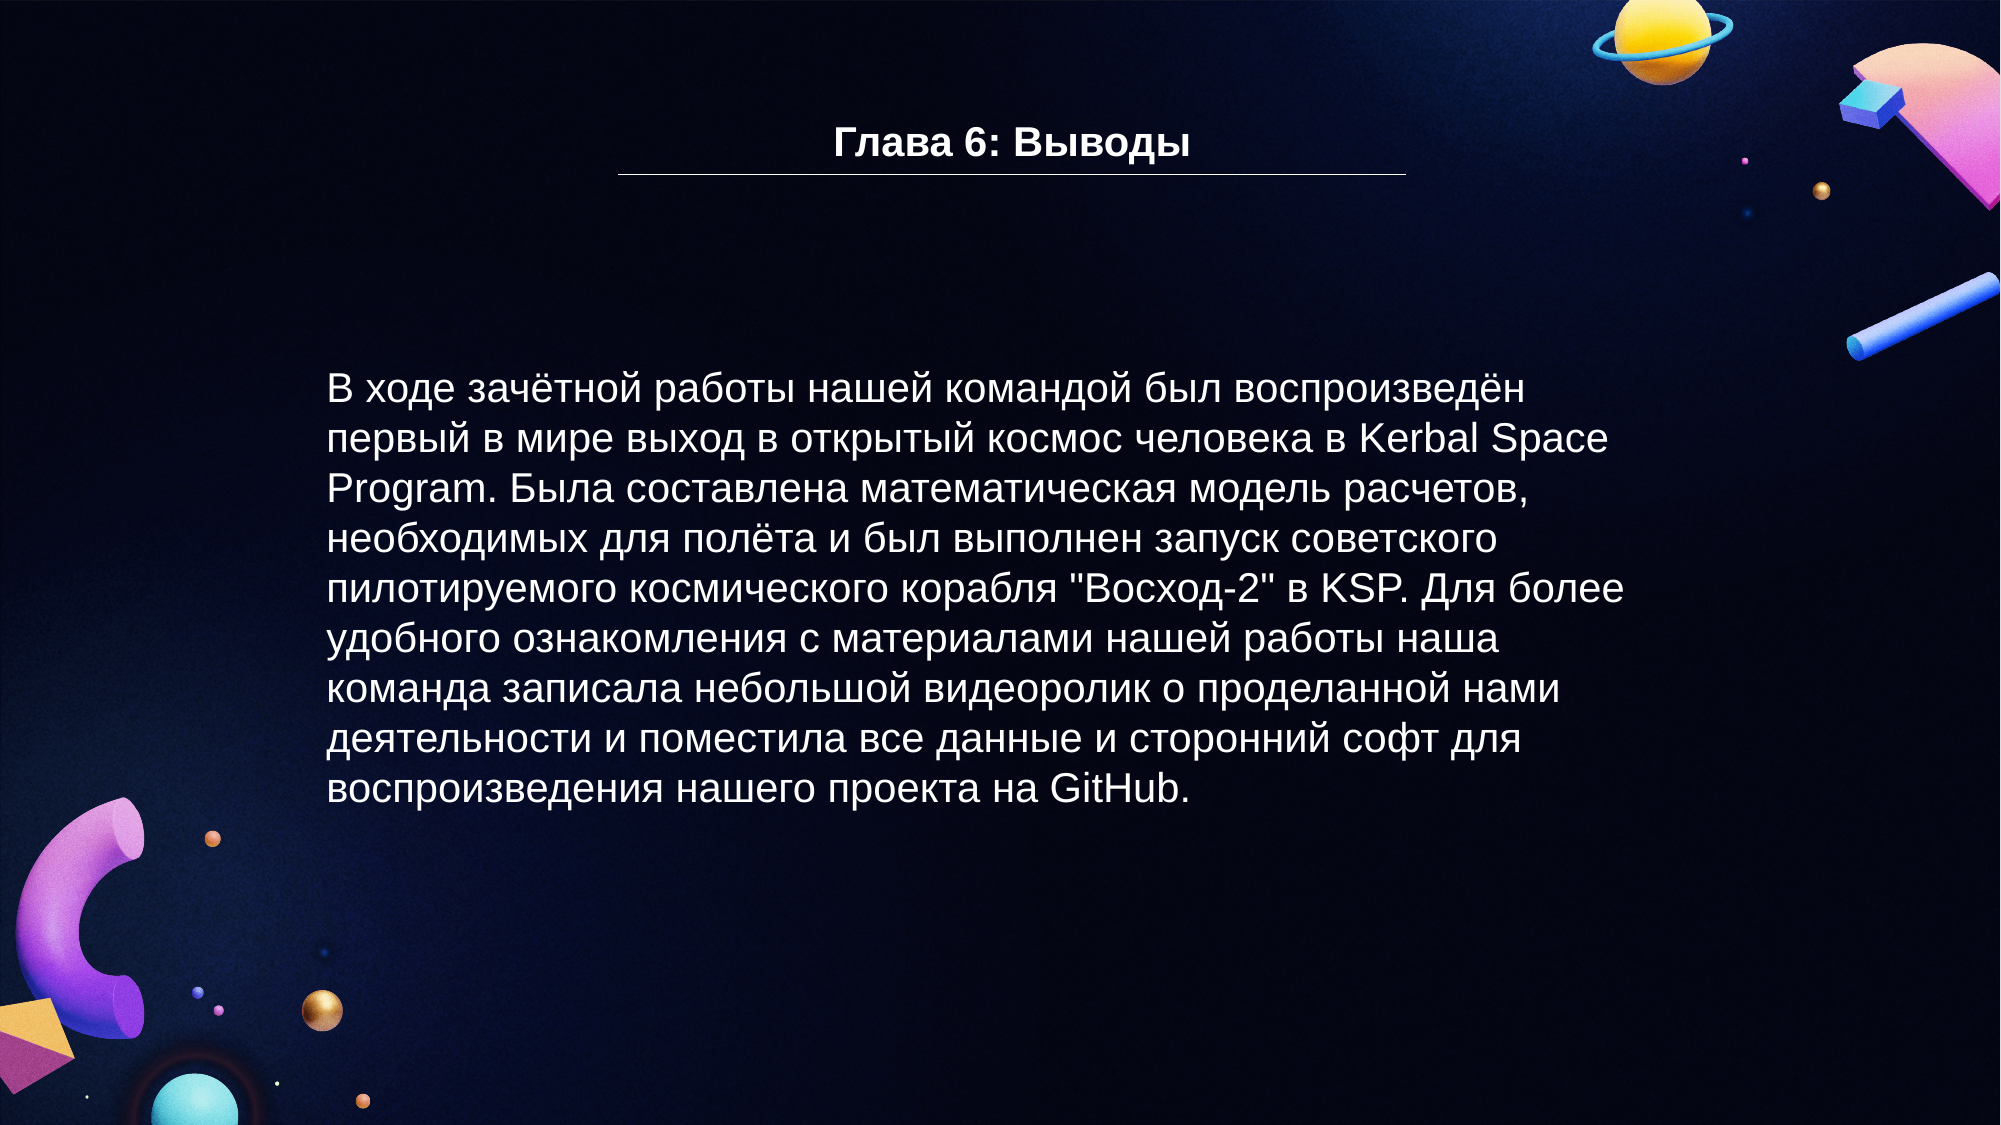

Глава 6: Выводы
В ходе зачётной работы нашей командой был воспроизведён первый в мире выход в открытый космос человека в Kerbal Space Program. Была составлена математическая модель расчетов, необходимых для полёта и был выполнен запуск советского пилотируемого космического корабля "Восход-2" в KSP. Для более удобного ознакомления с материалами нашей работы наша команда записала небольшой видеоролик о проделанной нами деятельности и поместила все данные и сторонний софт для воспроизведения нашего проекта на GitHub.